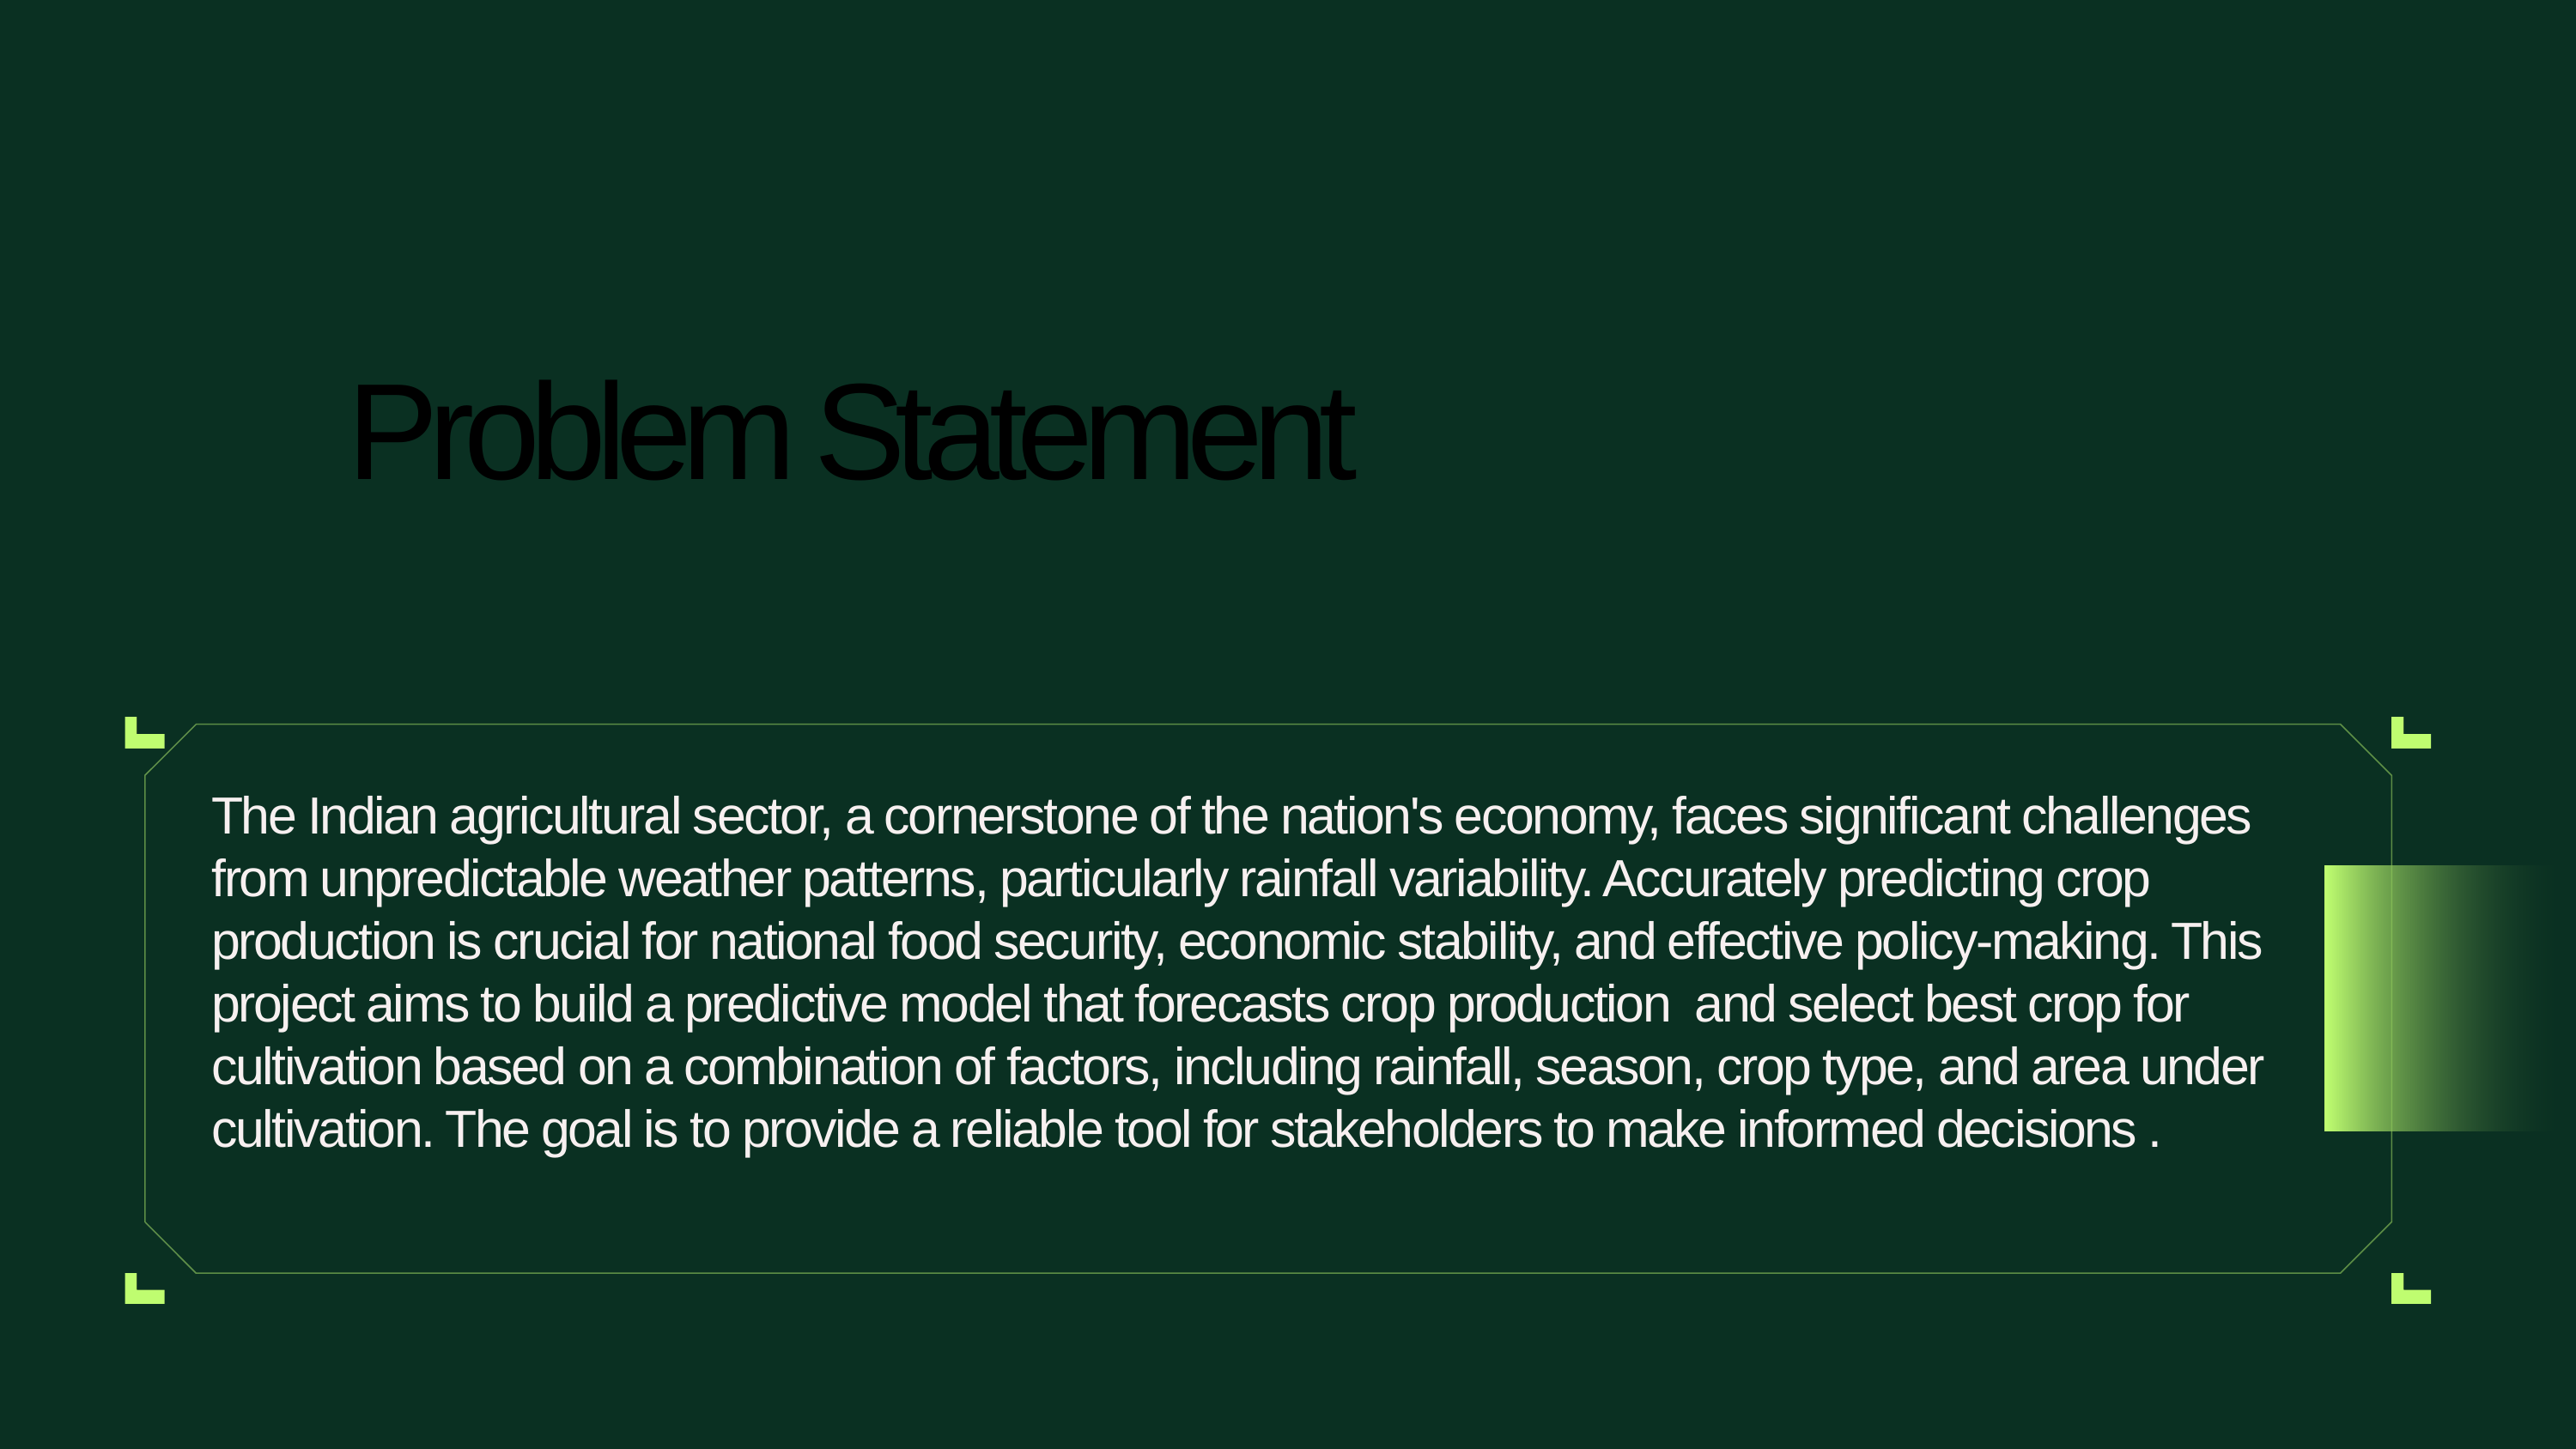

Problem Statement

The Indian agricultural sector, a cornerstone of the nation's economy, faces significant challenges from unpredictable weather patterns, particularly rainfall variability. Accurately predicting crop production is crucial for national food security, economic stability, and effective policy-making. This project aims to build a predictive model that forecasts crop production  and select best crop for cultivation based on a combination of factors, including rainfall, season, crop type, and area under cultivation. The goal is to provide a reliable tool for stakeholders to make informed decisions .